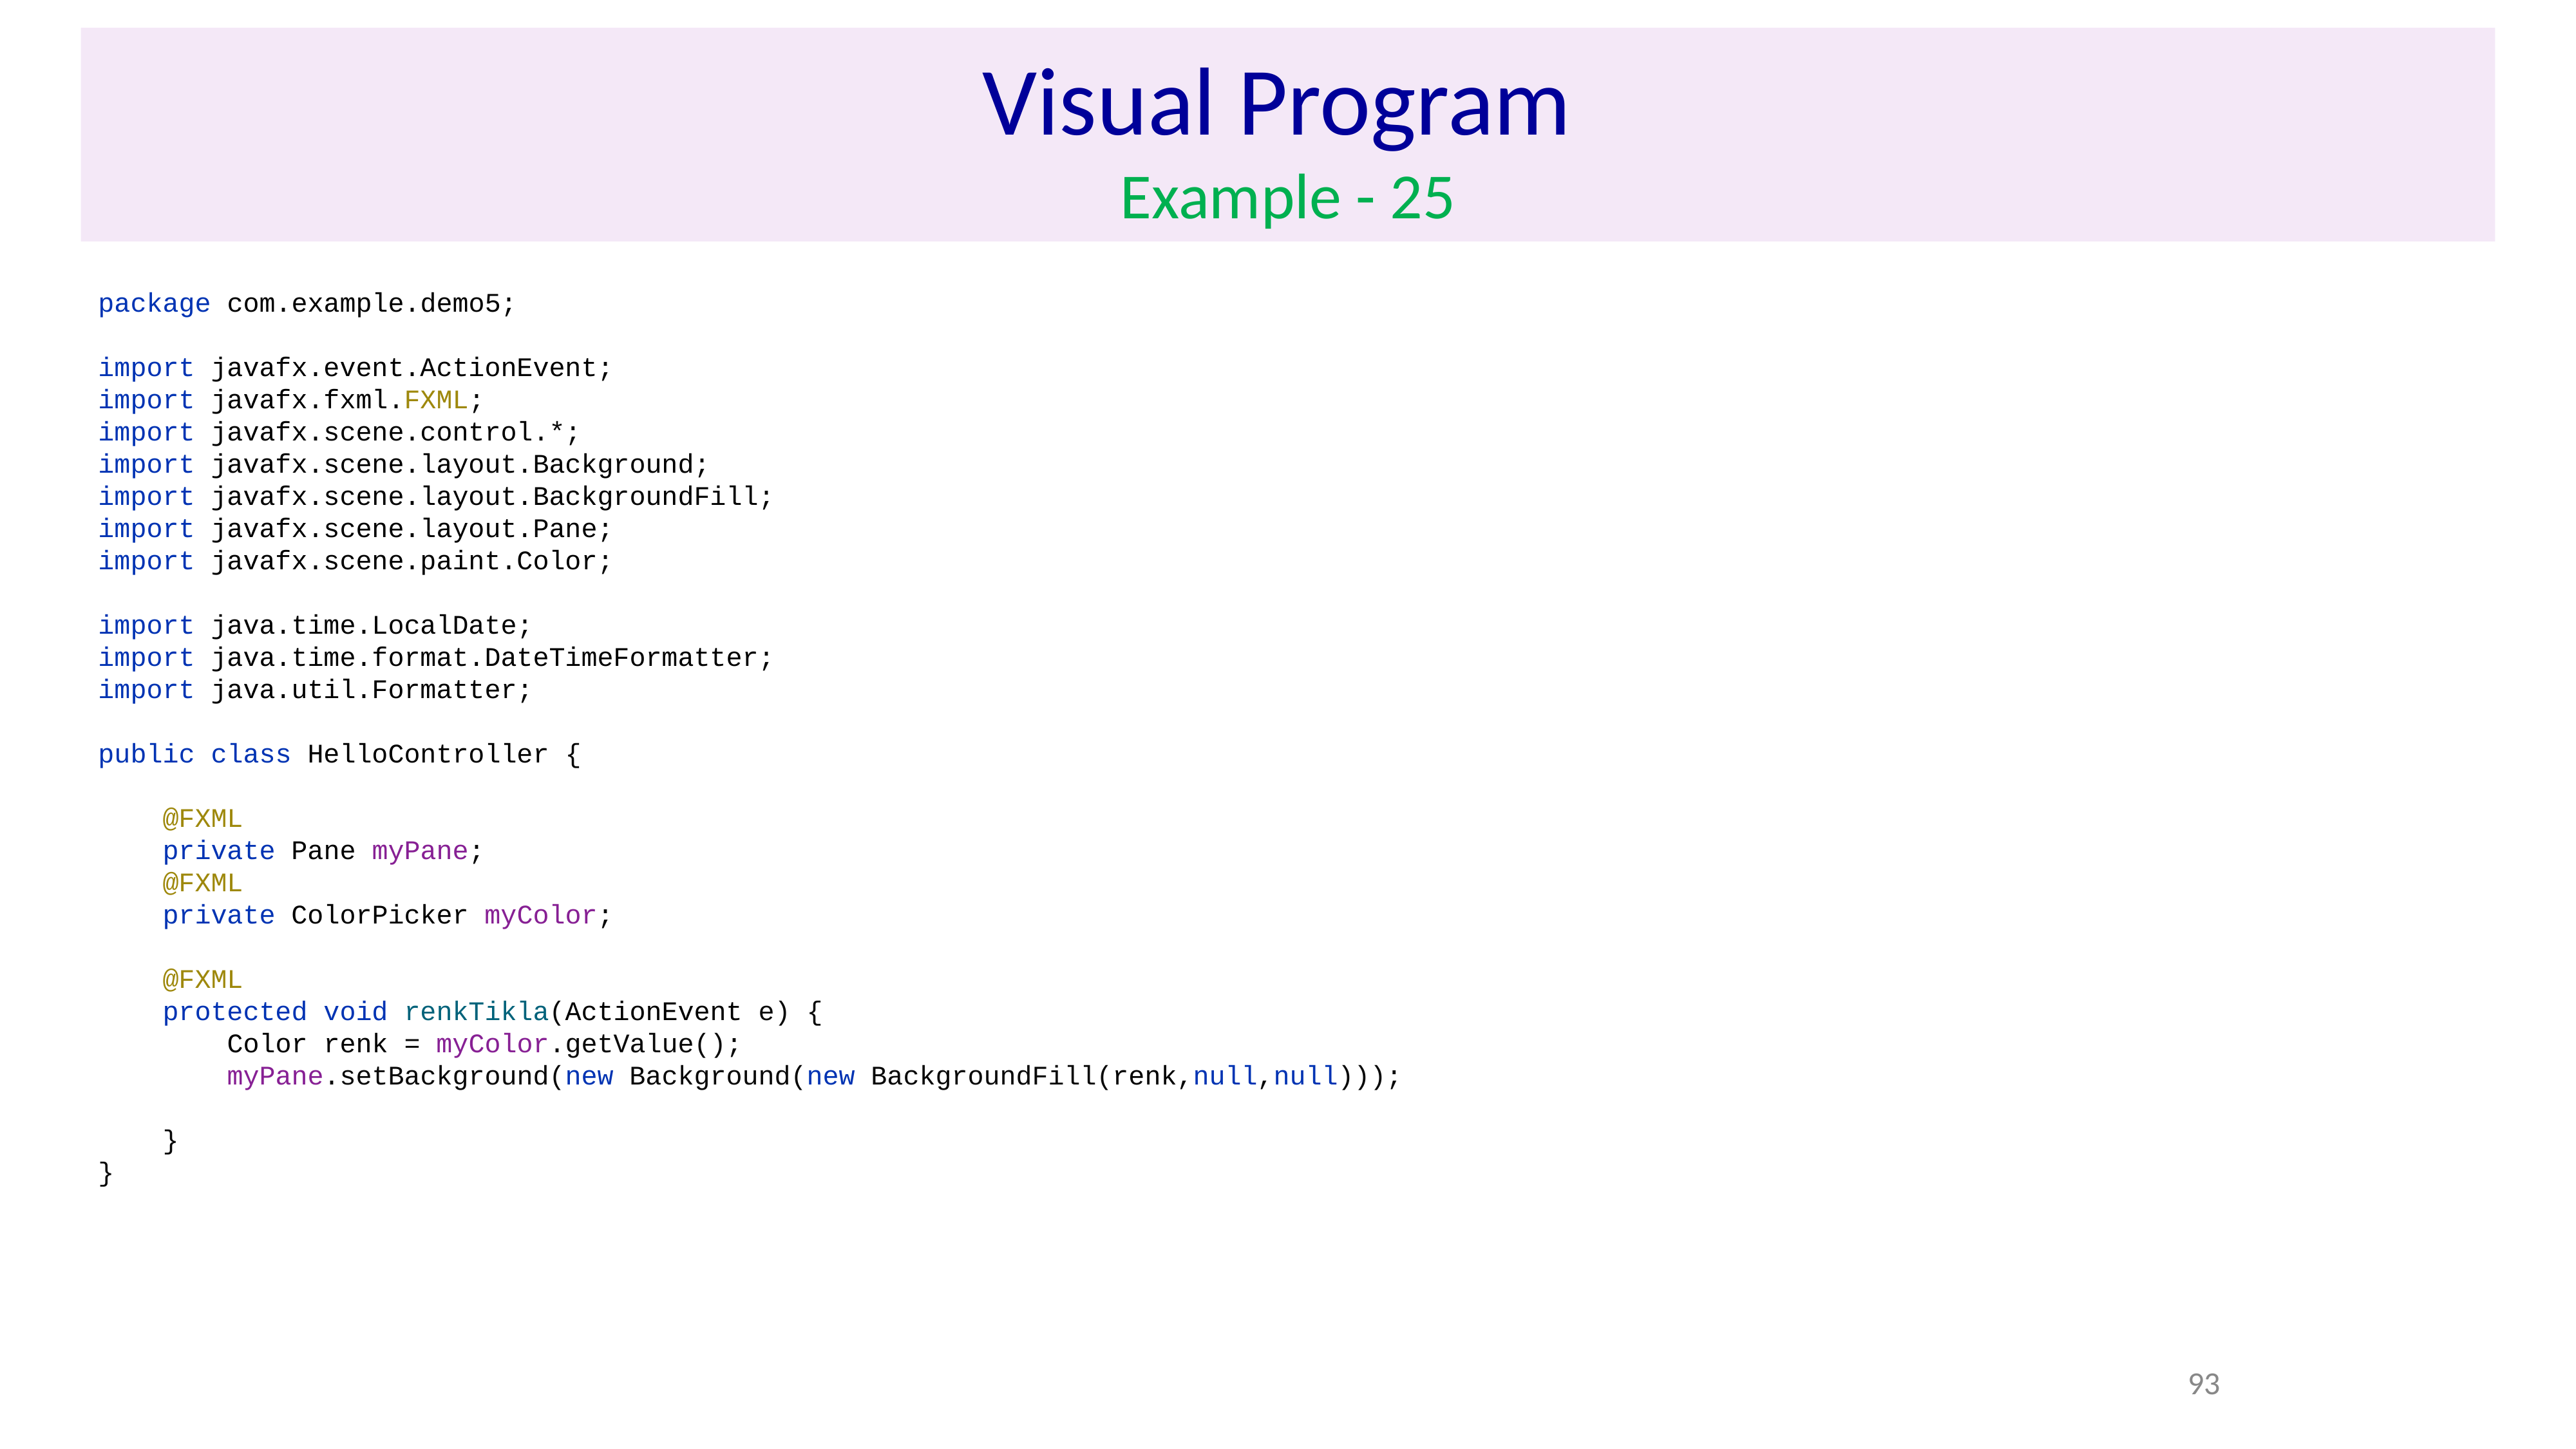

# Visual Program Example - 25
package com.example.demo5;

import javafx.event.ActionEvent;
import javafx.fxml.FXML;
import javafx.scene.control.*;
import javafx.scene.layout.Background;
import javafx.scene.layout.BackgroundFill;
import javafx.scene.layout.Pane;
import javafx.scene.paint.Color;

import java.time.LocalDate;
import java.time.format.DateTimeFormatter;
import java.util.Formatter;

public class HelloController {

    @FXML
    private Pane myPane;
    @FXML
    private ColorPicker myColor;

    @FXML
    protected void renkTikla(ActionEvent e) {
        Color renk = myColor.getValue();
        myPane.setBackground(new Background(new BackgroundFill(renk,null,null)));

    }
}
93